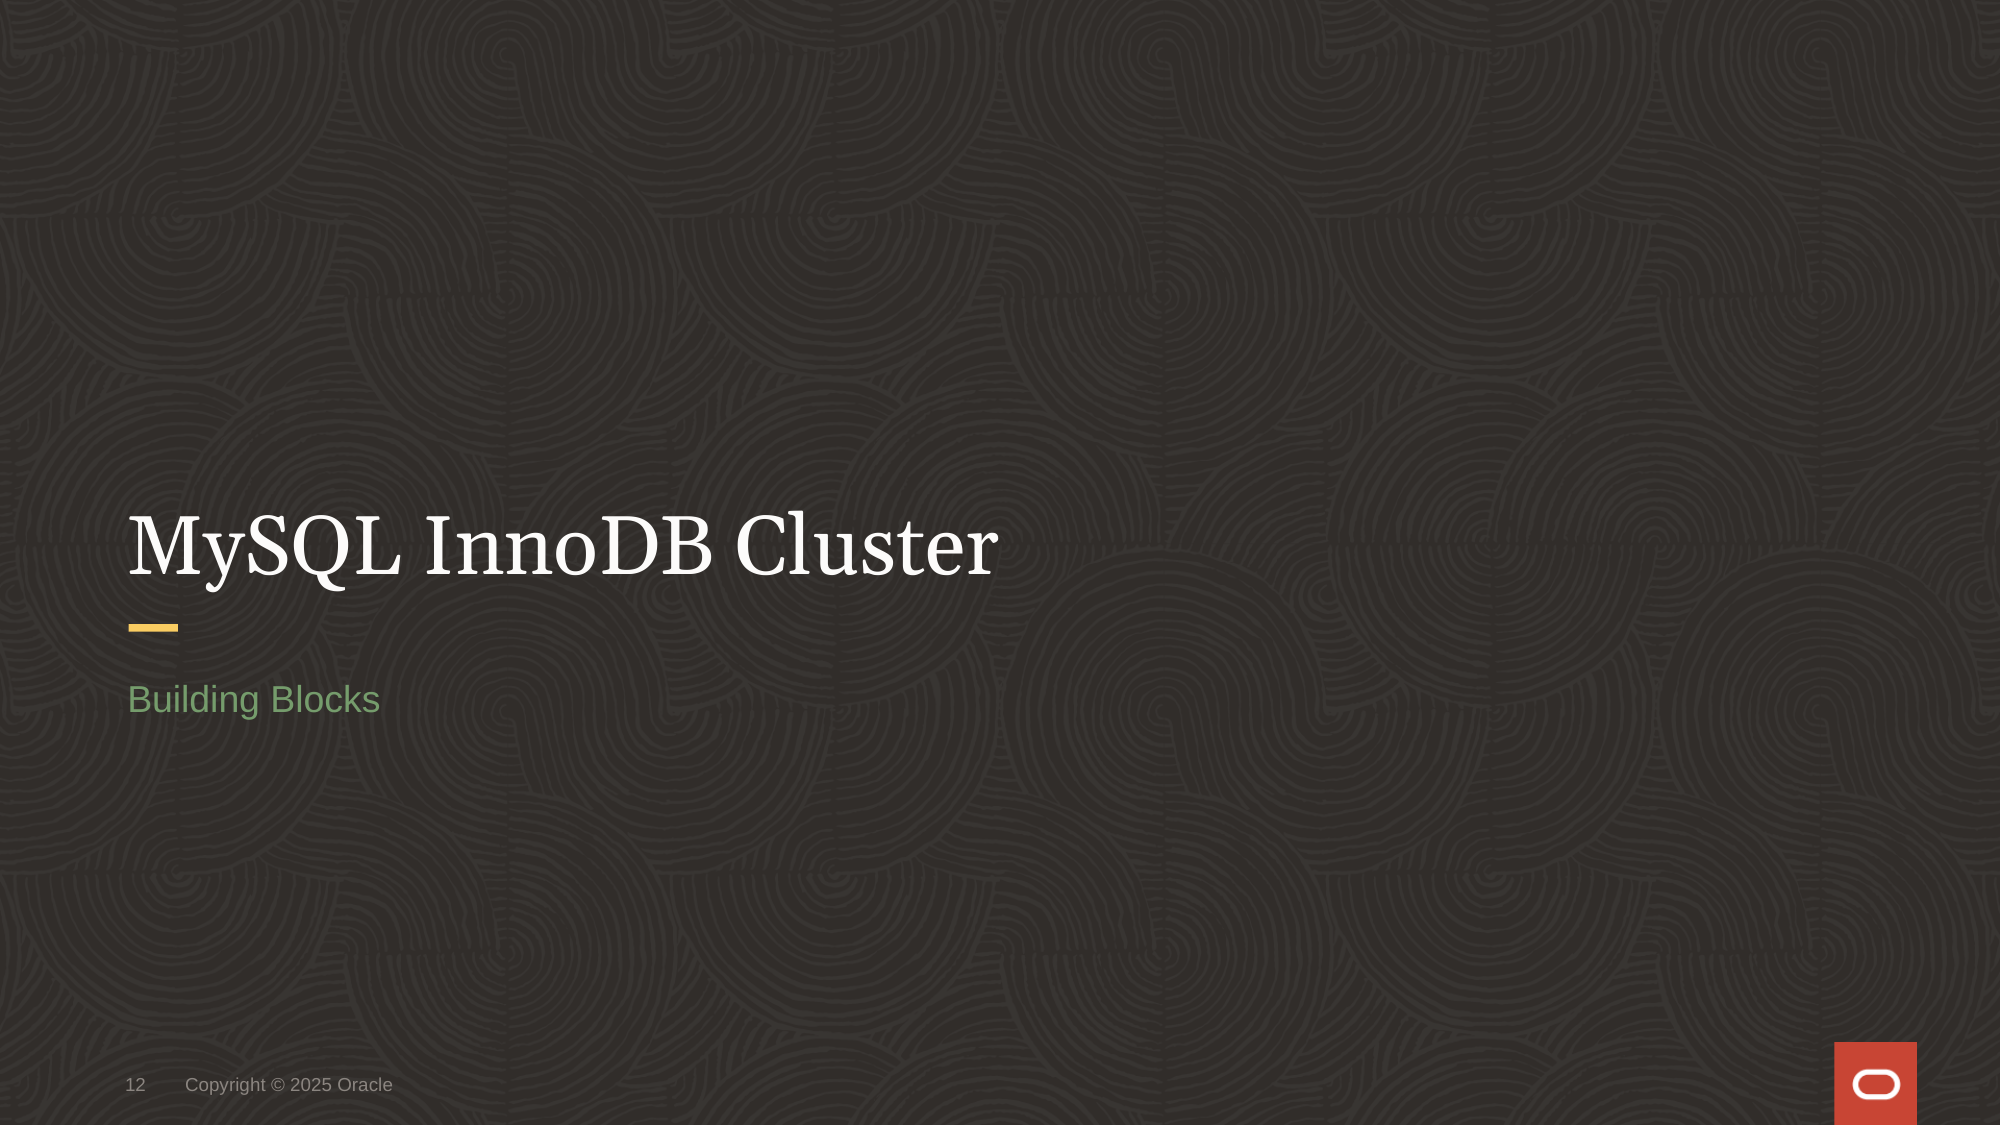

# MySQL InnoDB Cluster
Building Blocks
12
Copyright © 2025 Oracle